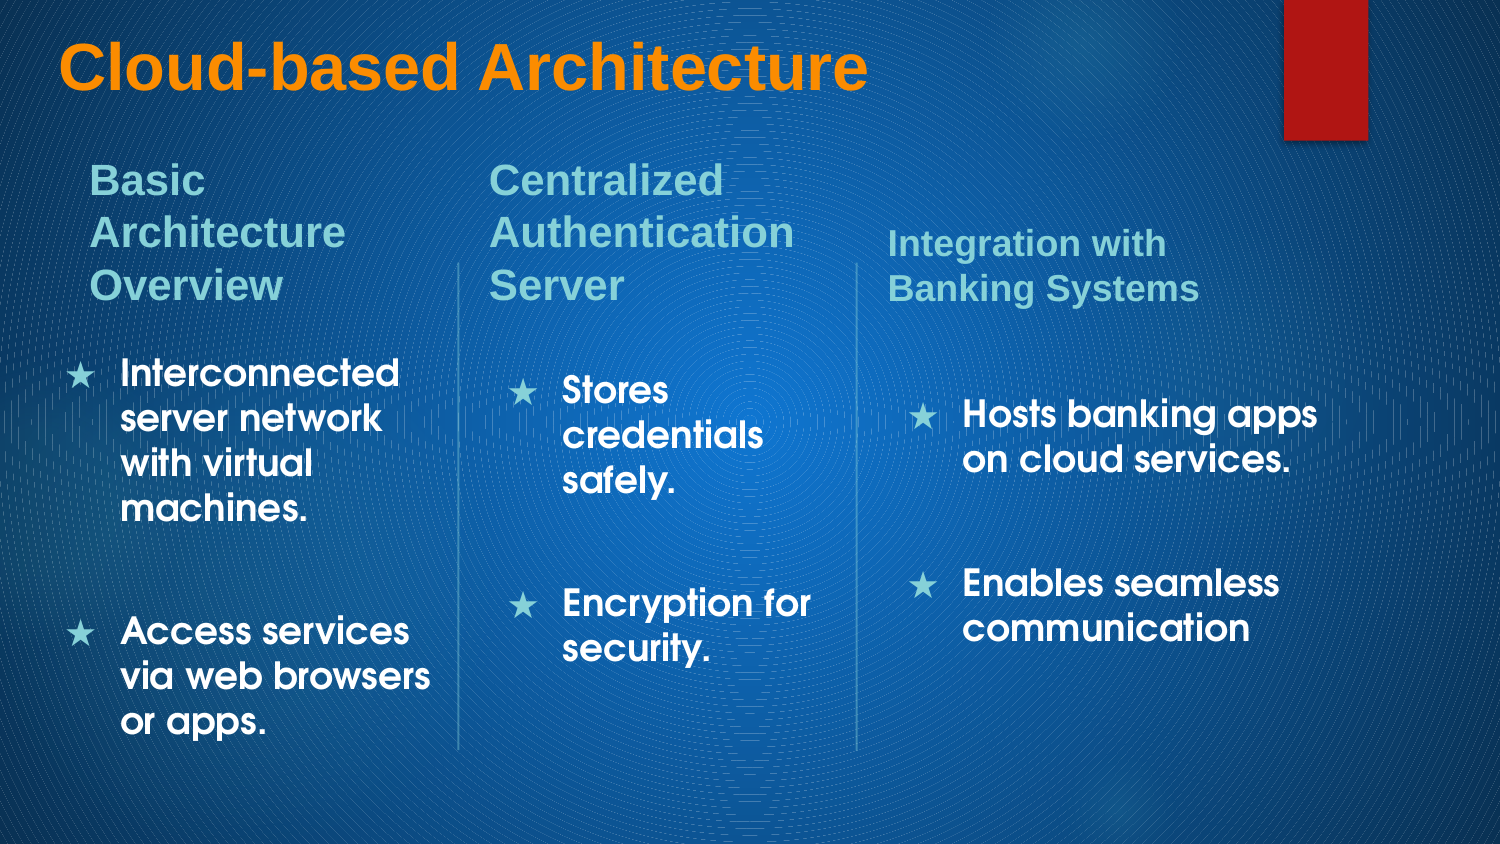

# Cloud-based Architecture

Centralized Authentication Server
Integration with Banking Systems
Basic Architecture Overview

Hosts banking apps on cloud services.

Enables seamless communication
Interconnected server network with virtual machines.

Access services via web browsers or apps.

Stores credentials safely.

Encryption for security.